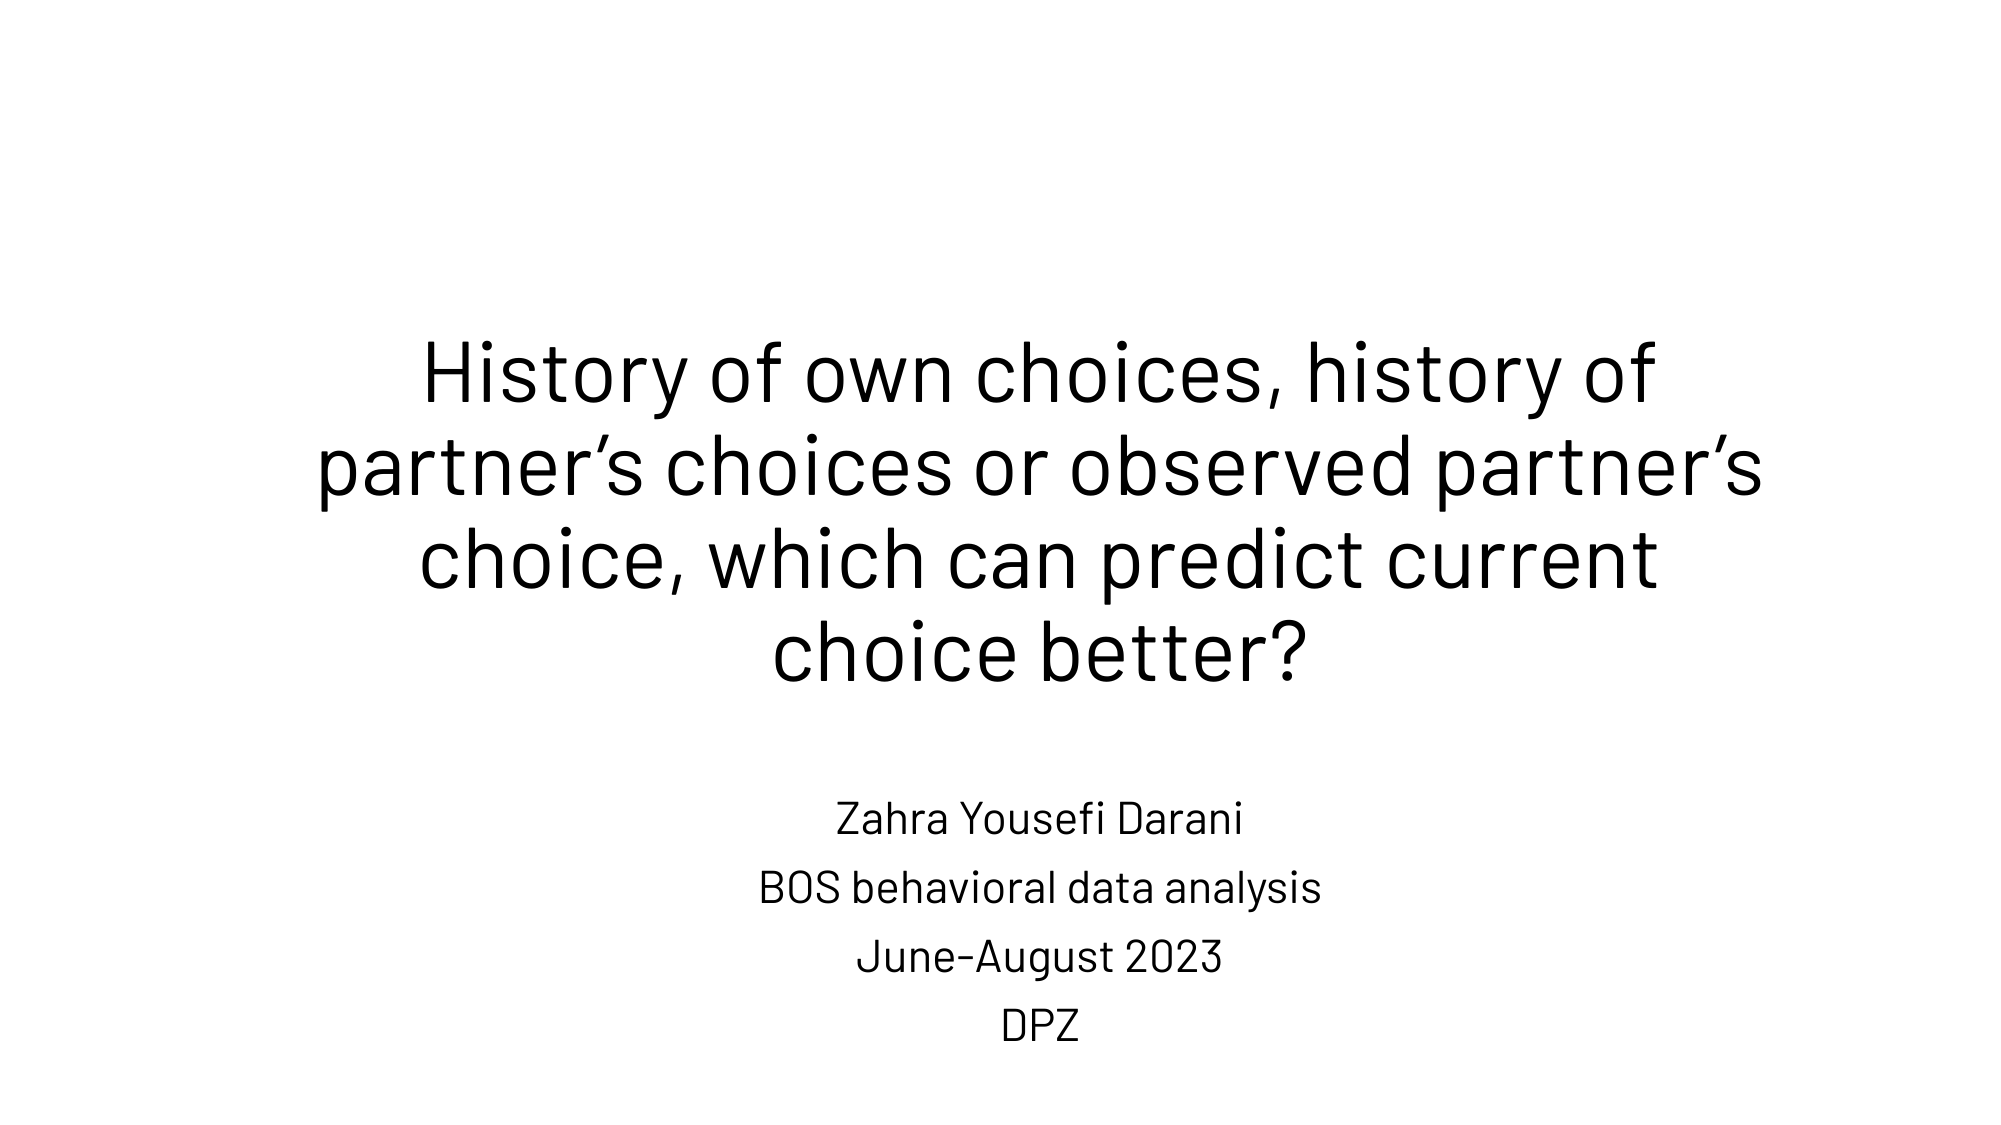

# History of own choices, history of partner’s choices or observed partner’s choice, which can predict current choice better?
Zahra Yousefi Darani
BOS behavioral data analysis
June-August 2023
DPZ